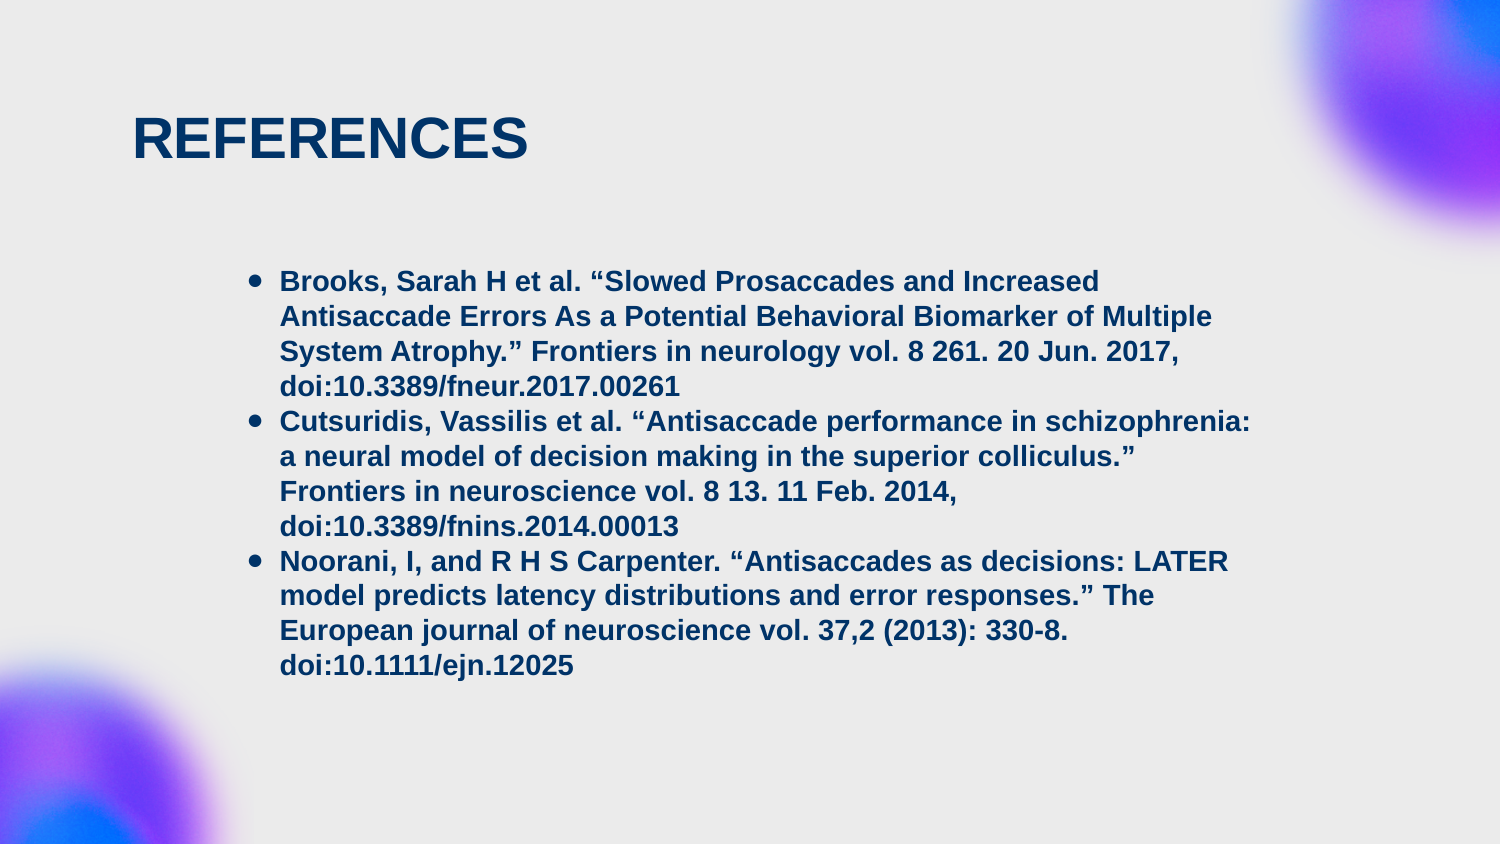

# REFERENCES
Brooks, Sarah H et al. “Slowed Prosaccades and Increased Antisaccade Errors As a Potential Behavioral Biomarker of Multiple System Atrophy.” Frontiers in neurology vol. 8 261. 20 Jun. 2017, doi:10.3389/fneur.2017.00261
Cutsuridis, Vassilis et al. “Antisaccade performance in schizophrenia: a neural model of decision making in the superior colliculus.” Frontiers in neuroscience vol. 8 13. 11 Feb. 2014, doi:10.3389/fnins.2014.00013
Noorani, I, and R H S Carpenter. “Antisaccades as decisions: LATER model predicts latency distributions and error responses.” The European journal of neuroscience vol. 37,2 (2013): 330-8. doi:10.1111/ejn.12025